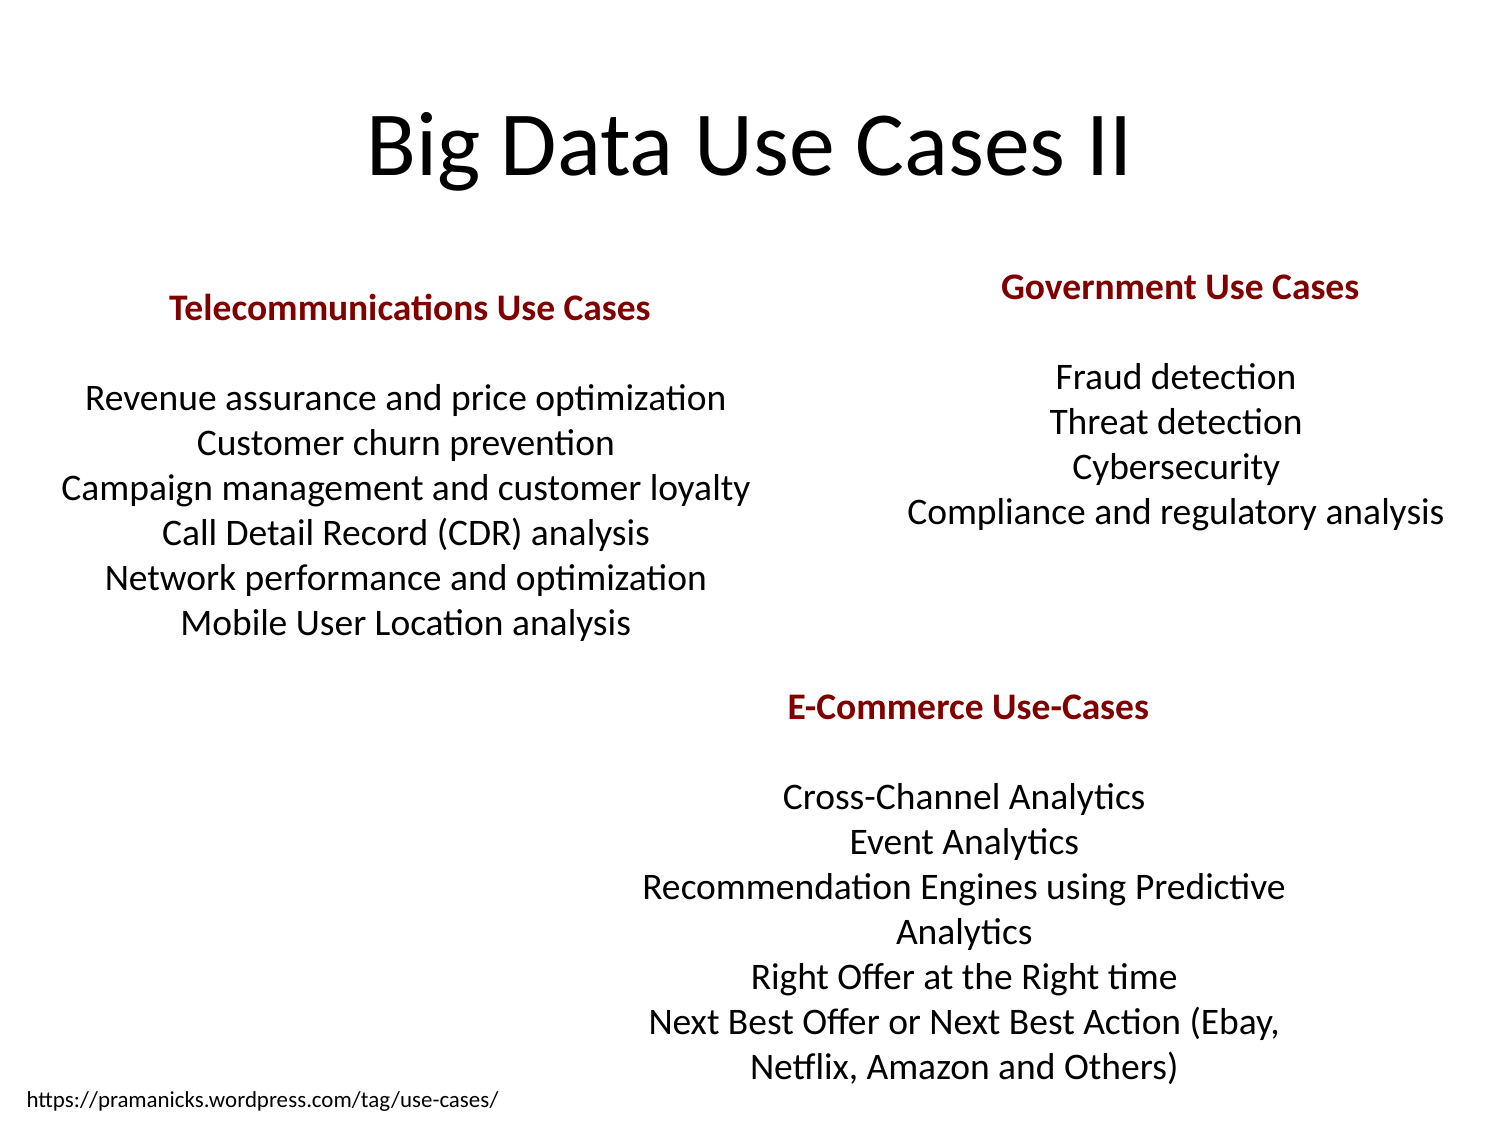

Big Data Use Cases II
 Government Use Cases

Fraud detection
Threat detection
Cybersecurity
Compliance and regulatory analysis
 Telecommunications Use Cases

Revenue assurance and price optimization
Customer churn prevention
Campaign management and customer loyalty
Call Detail Record (CDR) analysis
Network performance and optimization
Mobile User Location analysis
 E-Commerce Use-Cases

Cross-Channel Analytics
Event Analytics
Recommendation Engines using Predictive Analytics
Right Offer at the Right time
Next Best Offer or Next Best Action (Ebay, Netflix, Amazon and Others)
https://pramanicks.wordpress.com/tag/use-cases/